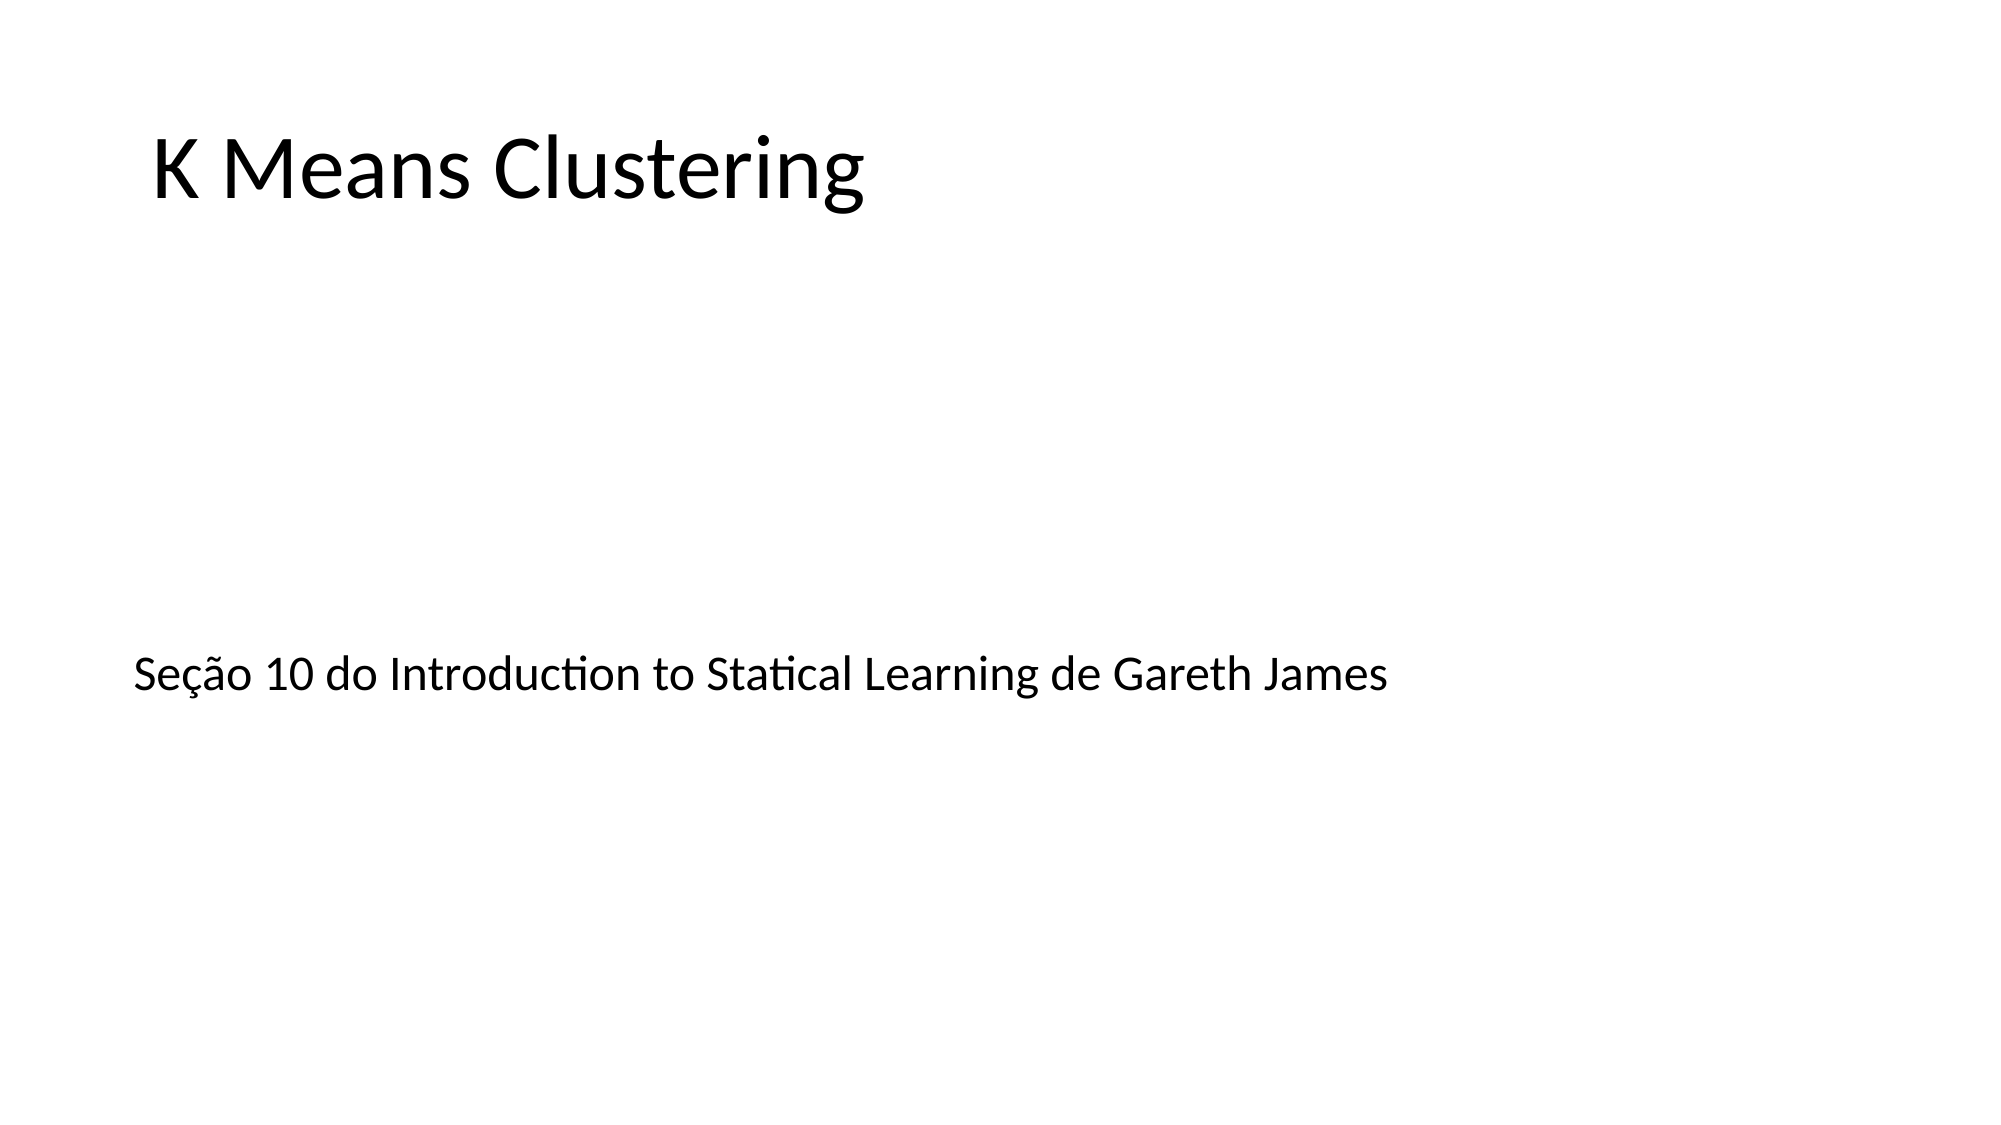

# K Means Clustering
Seção 10 do Introduction to Statical Learning de Gareth James